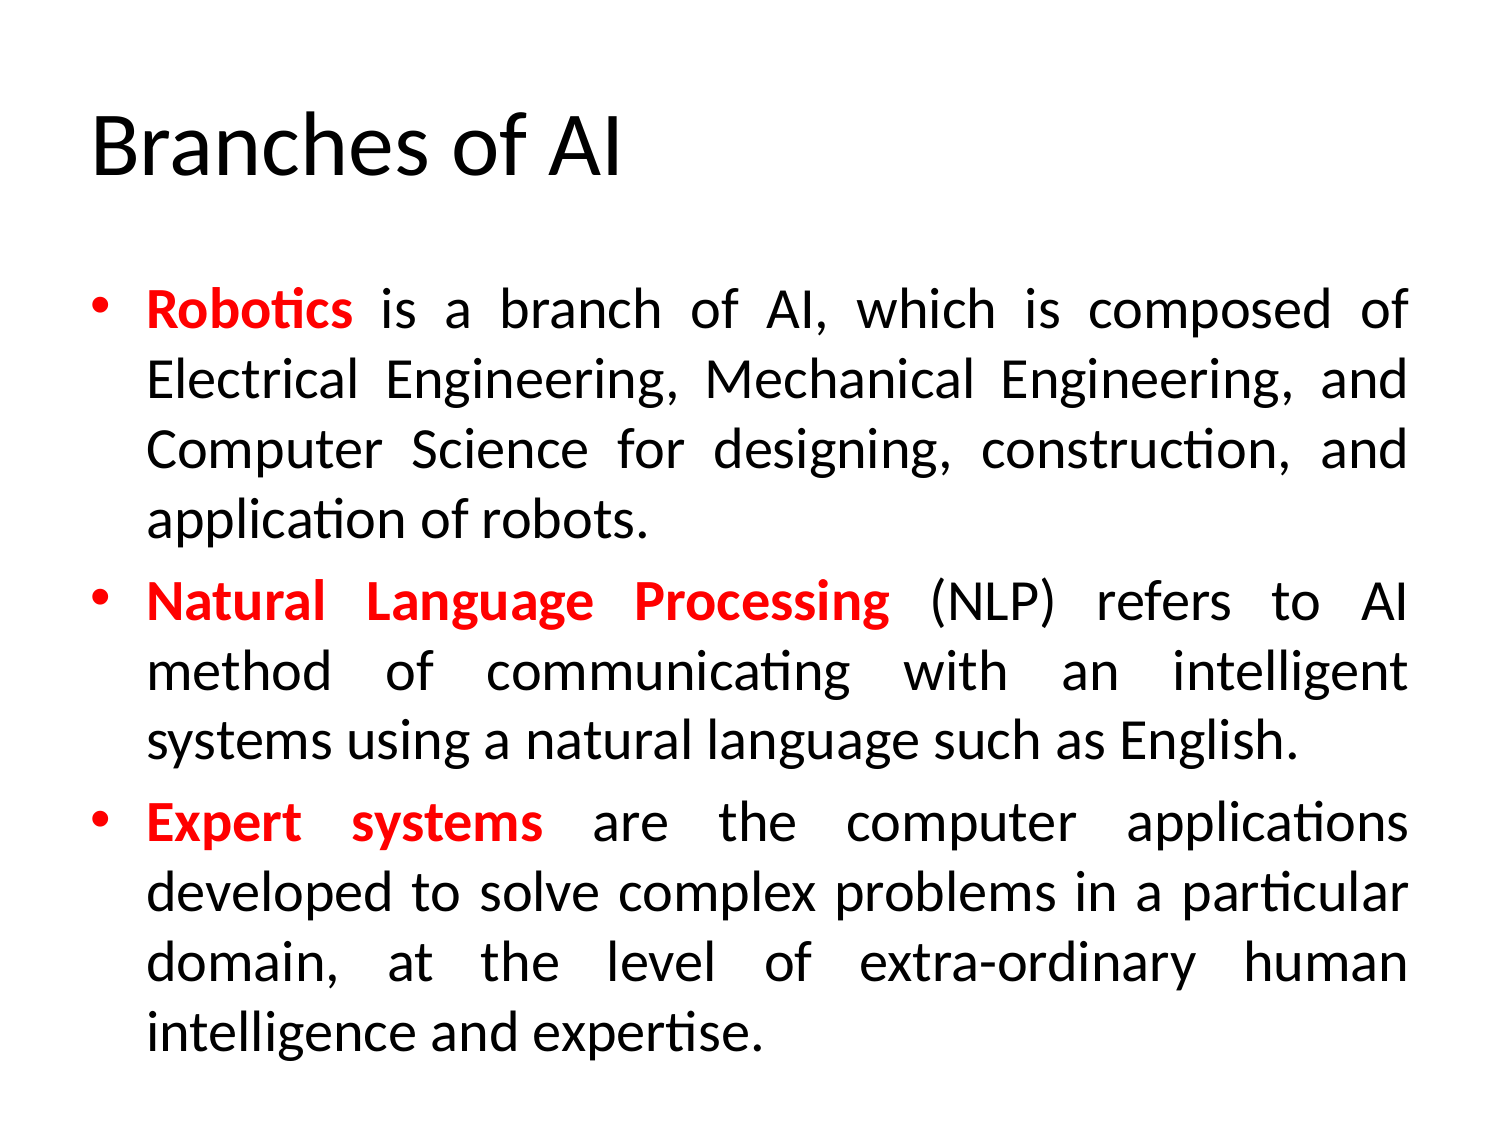

# Branches of AI
Robotics is a branch of AI, which is composed of Electrical Engineering, Mechanical Engineering, and Computer Science for designing, construction, and application of robots.
Natural Language Processing (NLP) refers to AI method of communicating with an intelligent systems using a natural language such as English.
Expert systems are the computer applications developed to solve complex problems in a particular domain, at the level of extra-ordinary human intelligence and expertise.